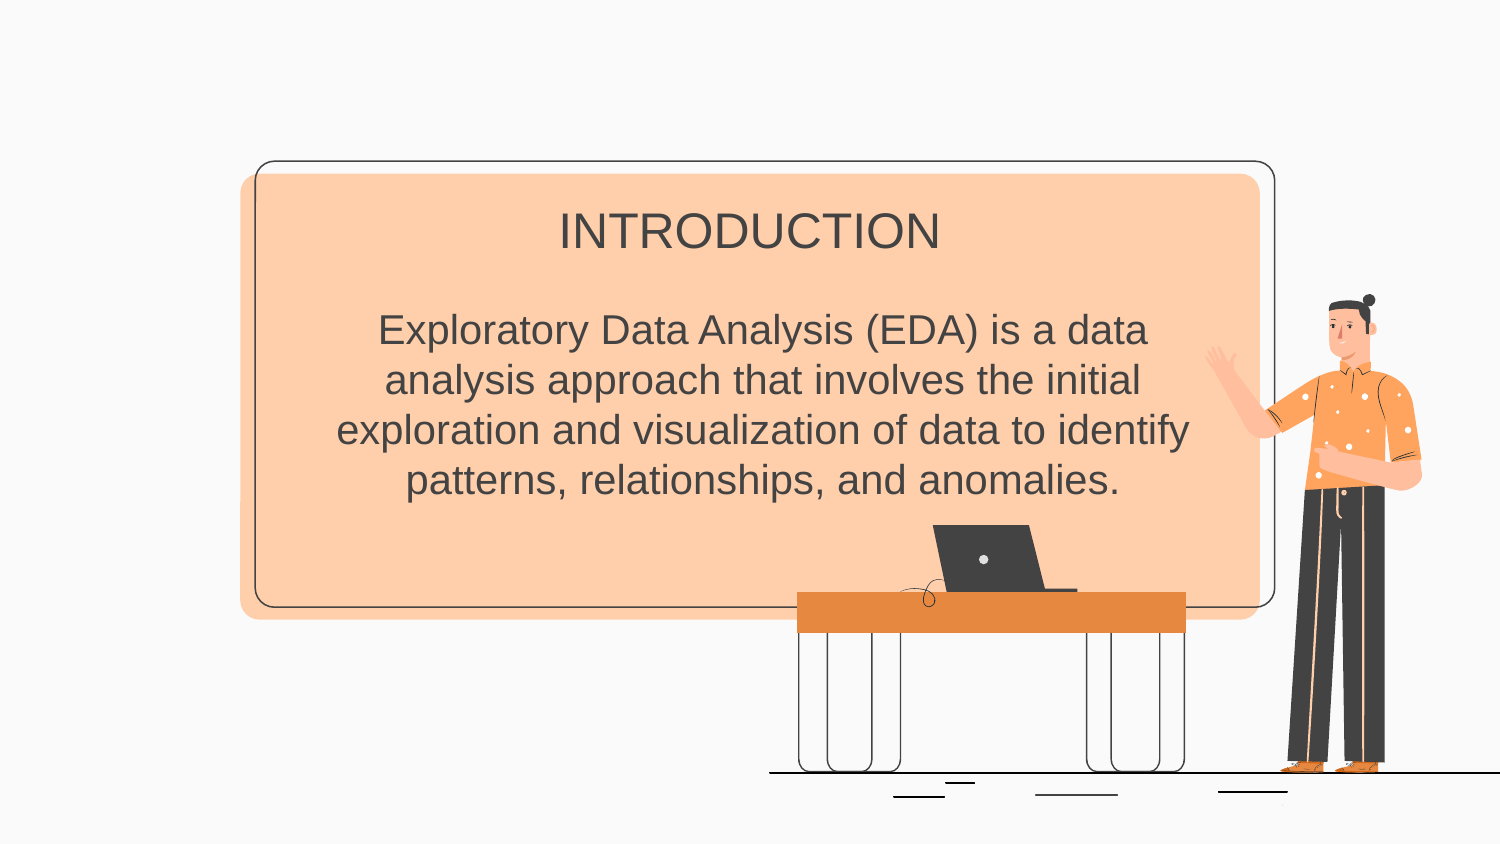

# INTRODUCTION
Exploratory Data Analysis (EDA) is a data analysis approach that involves the initial exploration and visualization of data to identify patterns, relationships, and anomalies.